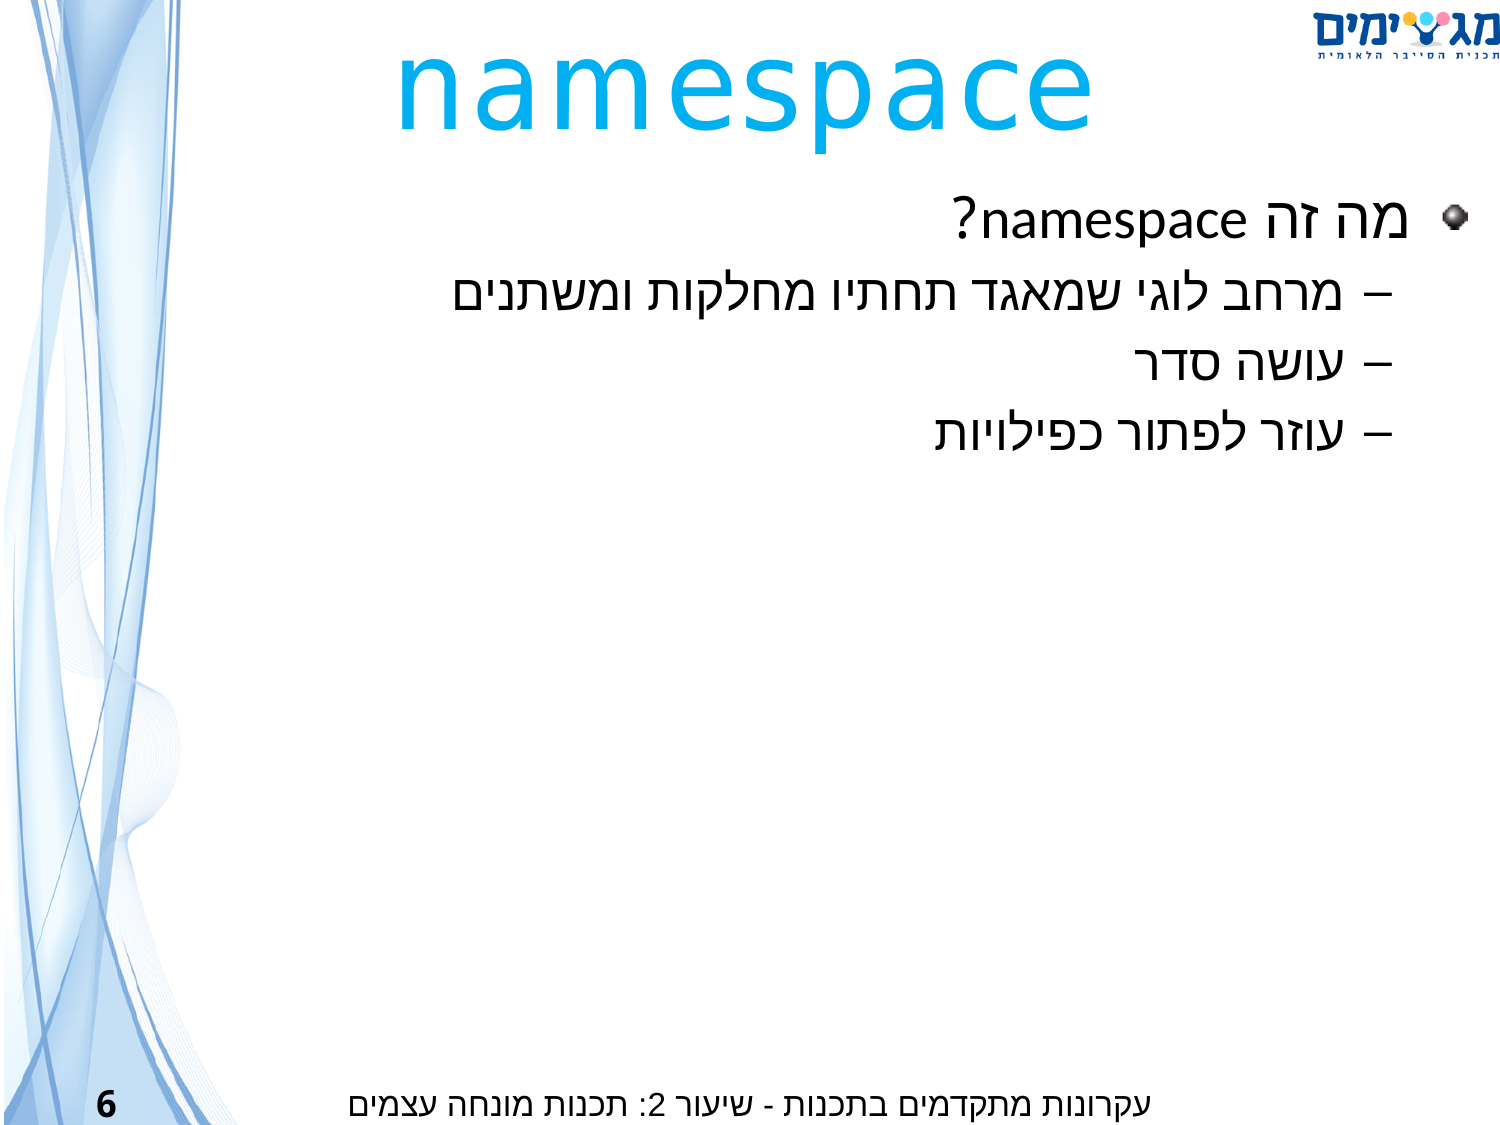

namespace
מה זה namespace?
מרחב לוגי שמאגד תחתיו מחלקות ומשתנים
עושה סדר
עוזר לפתור כפילויות